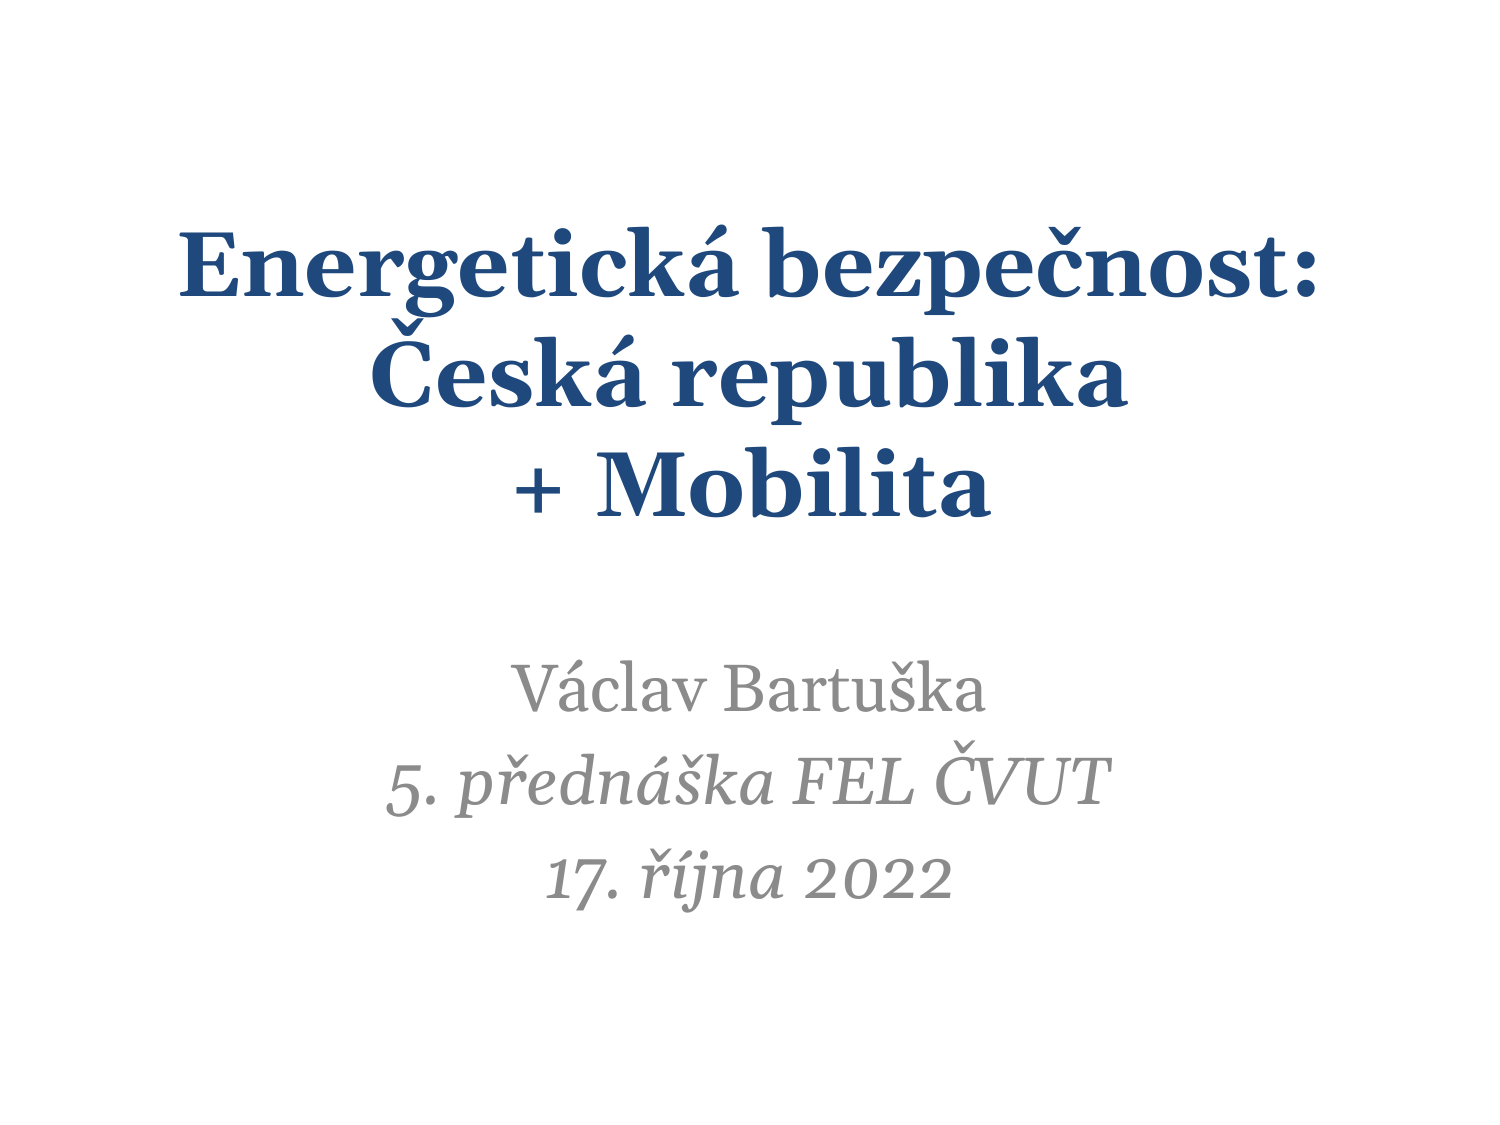

# Energetická bezpečnost: Česká republika + Mobilita
Václav Bartuška
5. přednáška FEL ČVUT
17. října 2022